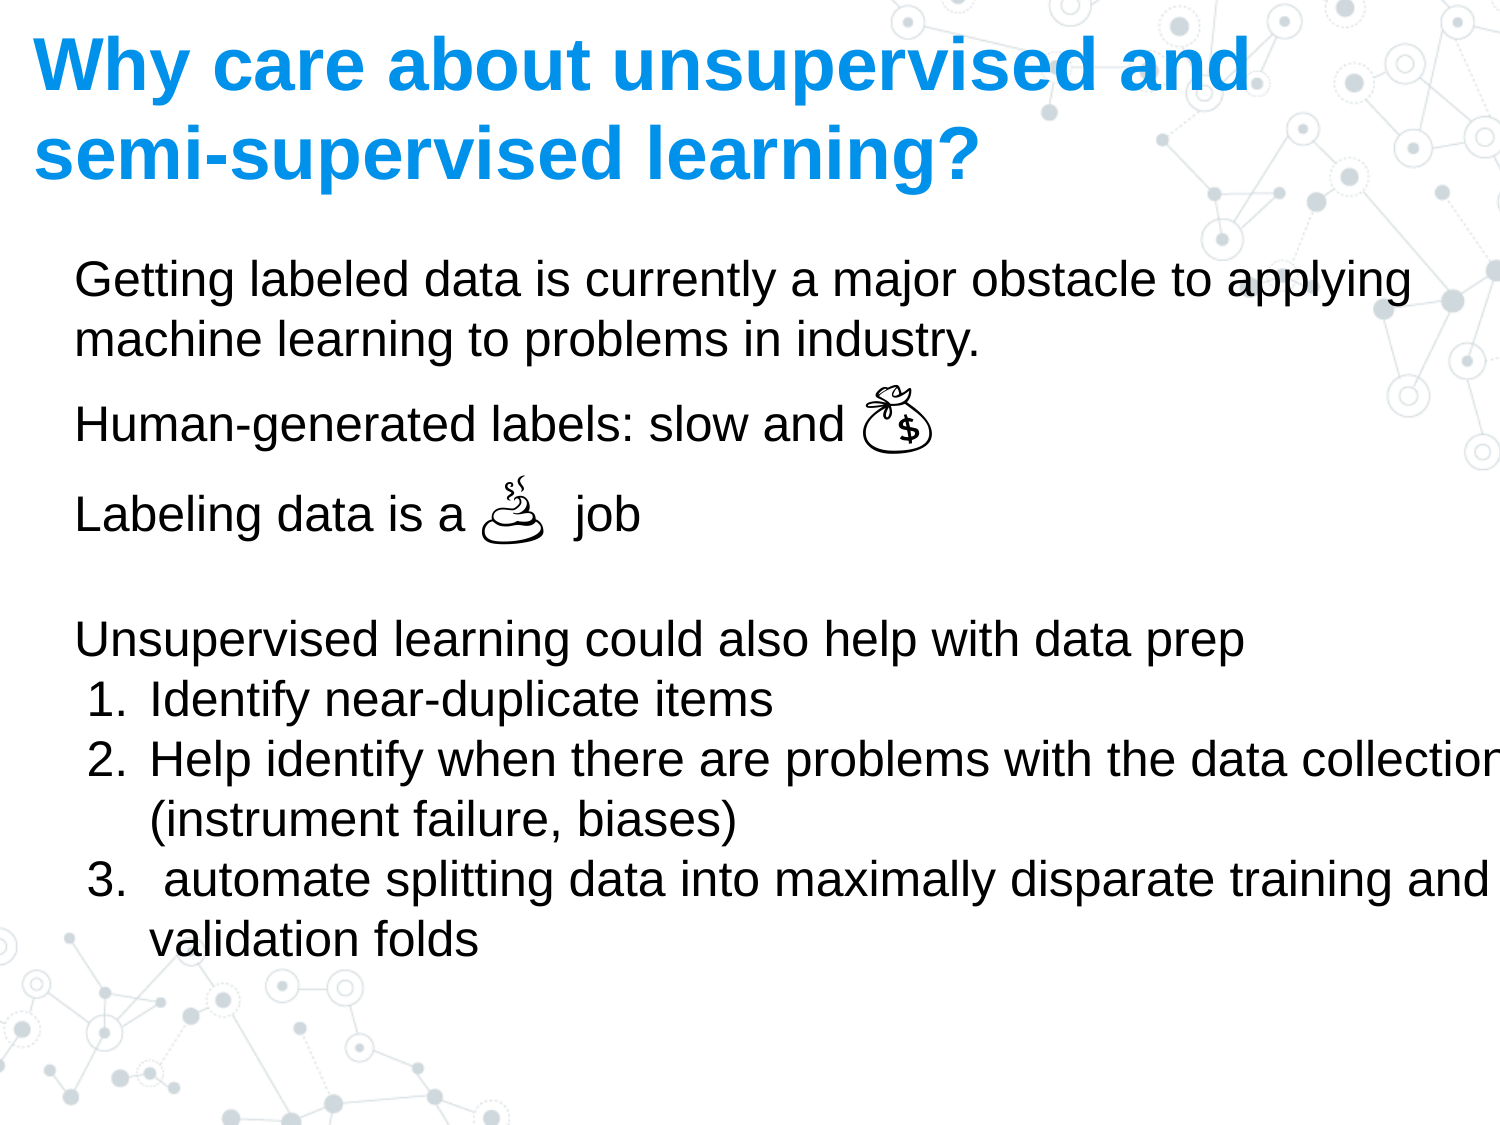

Why care about unsupervised and semi-supervised learning?
Getting labeled data is currently a major obstacle to applying machine learning to problems in industry.
Human-generated labels: slow and 💰
Labeling data is a 💩  job

Unsupervised learning could also help with data prep
Identify near-duplicate items
Help identify when there are problems with the data collection (instrument failure, biases)
 automate splitting data into maximally disparate training and validation folds